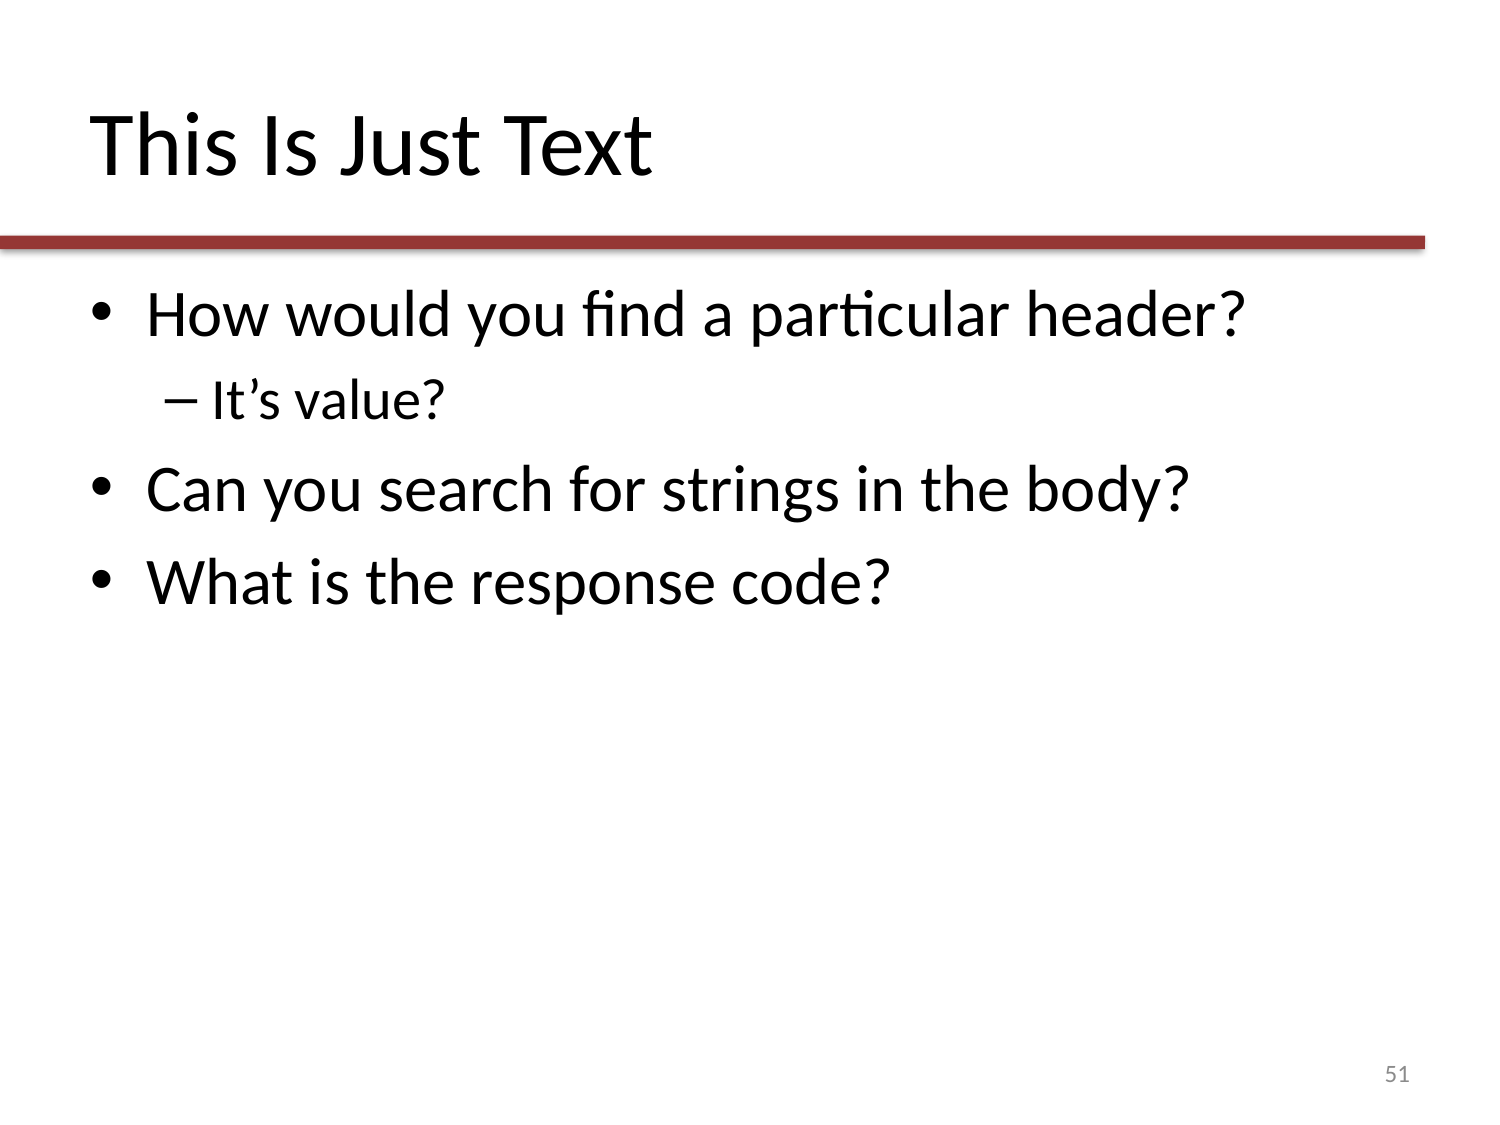

This Is Just Text
How would you find a particular header?
It’s value?
Can you search for strings in the body?
What is the response code?
51